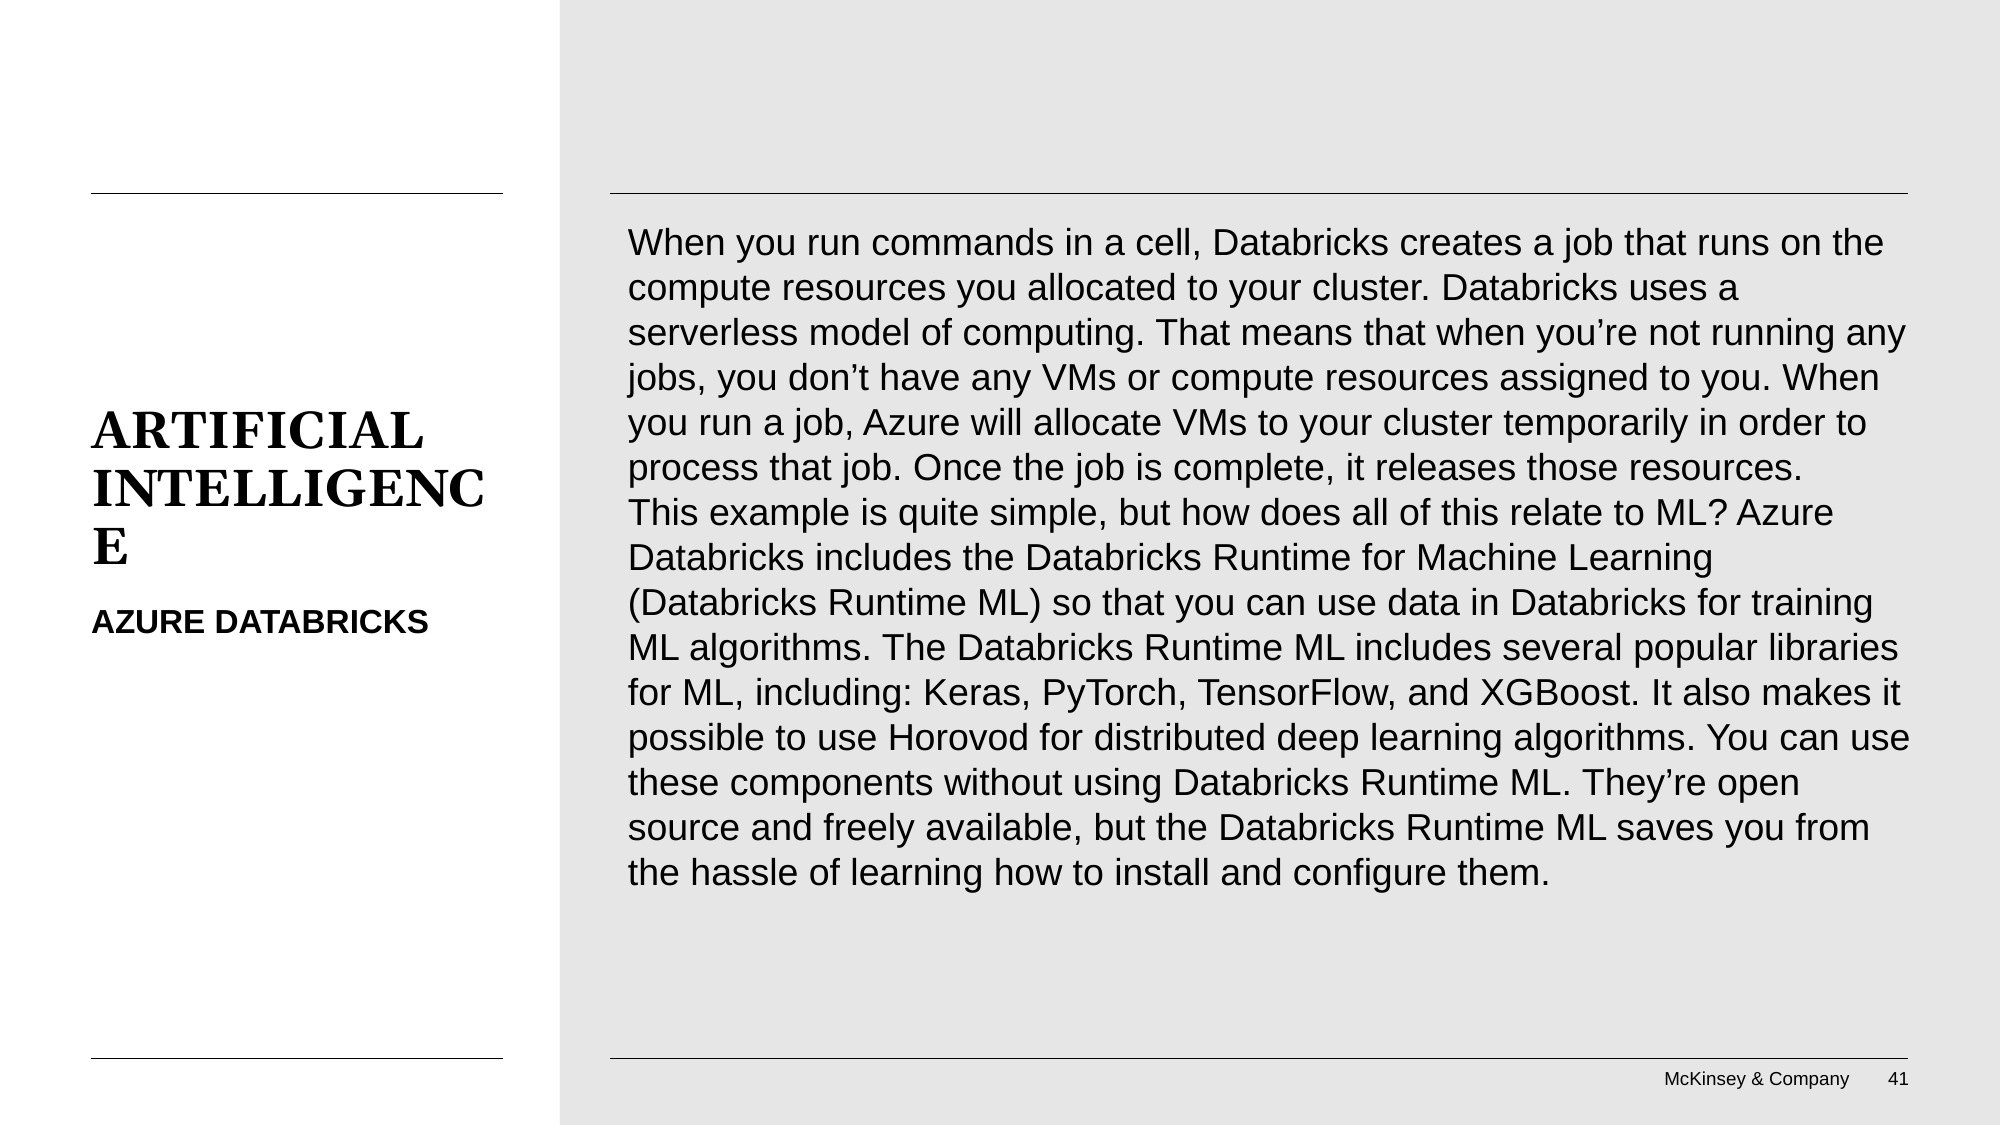

When you run commands in a cell, Databricks creates a job that runs on the compute resources you allocated to your cluster. Databricks uses a serverless model of computing. That means that when you’re not running any jobs, you don’t have any VMs or compute resources assigned to you. When you run a job, Azure will allocate VMs to your cluster temporarily in order to process that job. Once the job is complete, it releases those resources.
This example is quite simple, but how does all of this relate to ML? Azure Databricks includes the Databricks Runtime for Machine Learning (Databricks Runtime ML) so that you can use data in Databricks for training ML algorithms. The Databricks Runtime ML includes several popular libraries for ML, including: Keras, PyTorch, TensorFlow, and XGBoost. It also makes it possible to use Horovod for distributed deep learning algorithms. You can use these components without using Databricks Runtime ML. They’re open source and freely available, but the Databricks Runtime ML saves you from the hassle of learning how to install and configure them.

# Artificial Intelligence
Azure Databricks